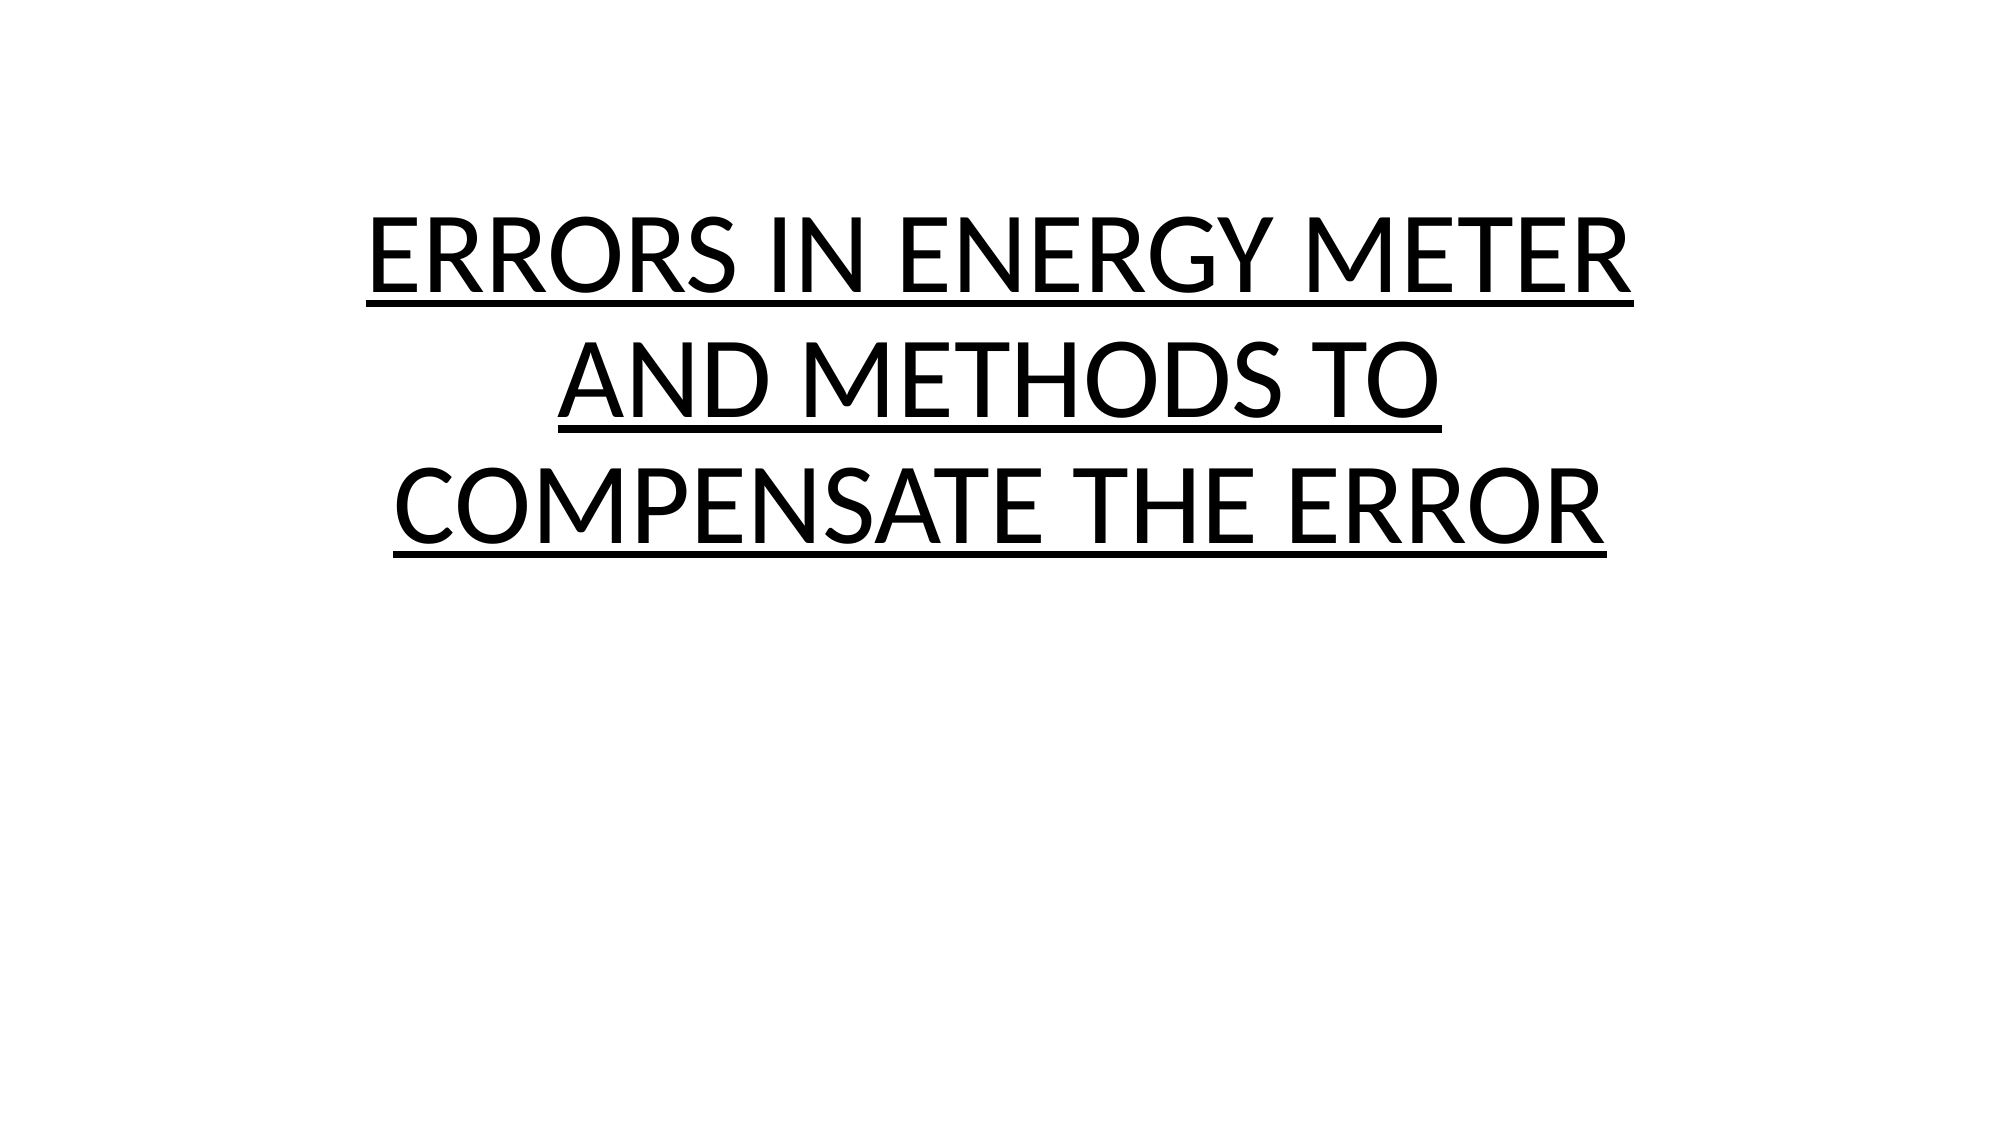

# ERRORS IN ENERGY METER AND METHODS TO COMPENSATE THE ERROR